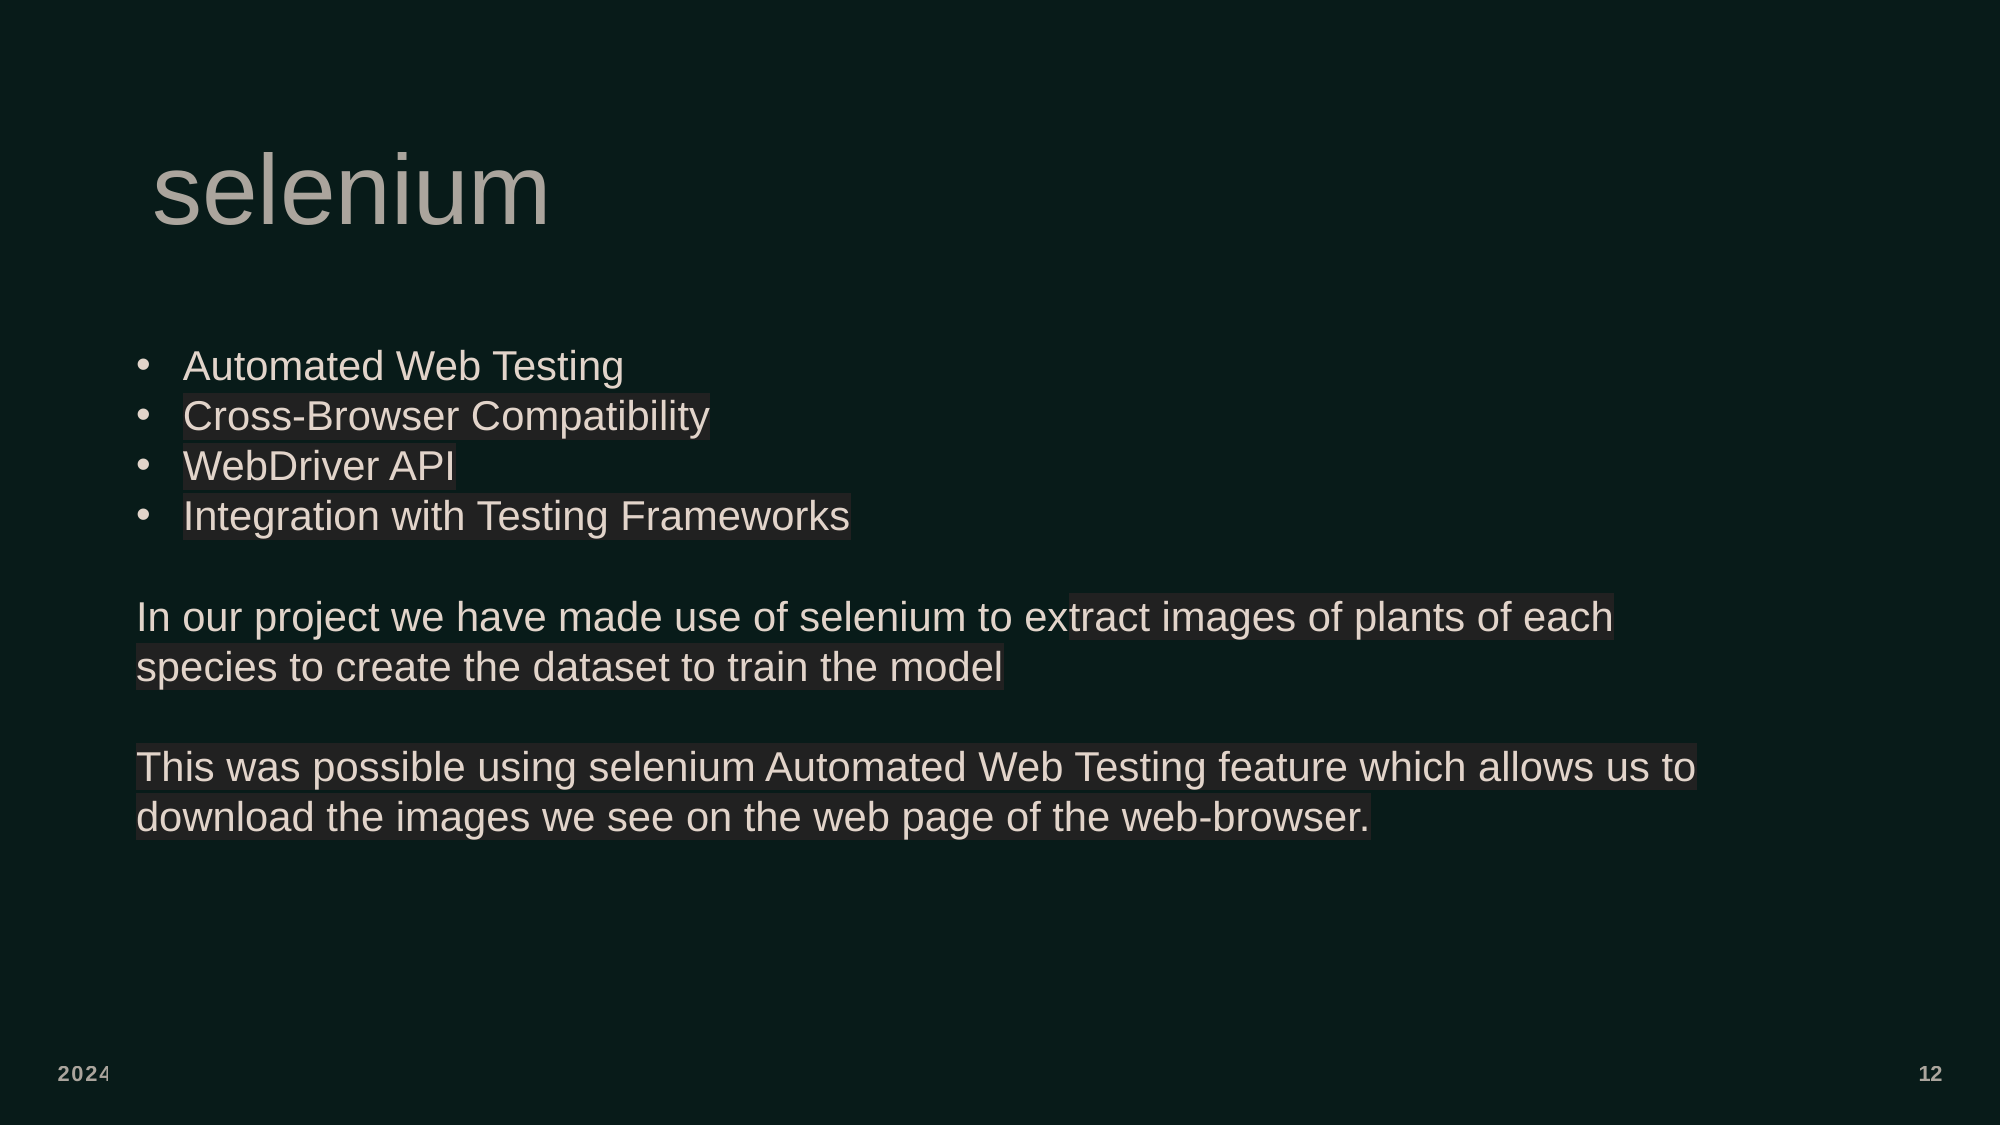

# selenium
Automated Web Testing
Cross-Browser Compatibility
WebDriver API
Integration with Testing Frameworks

In our project we have made use of selenium to extract images of plants of each species to create the dataset to train the model

This was possible using selenium Automated Web Testing feature which allows us to download the images we see on the web page of the web-browser.
2024
12